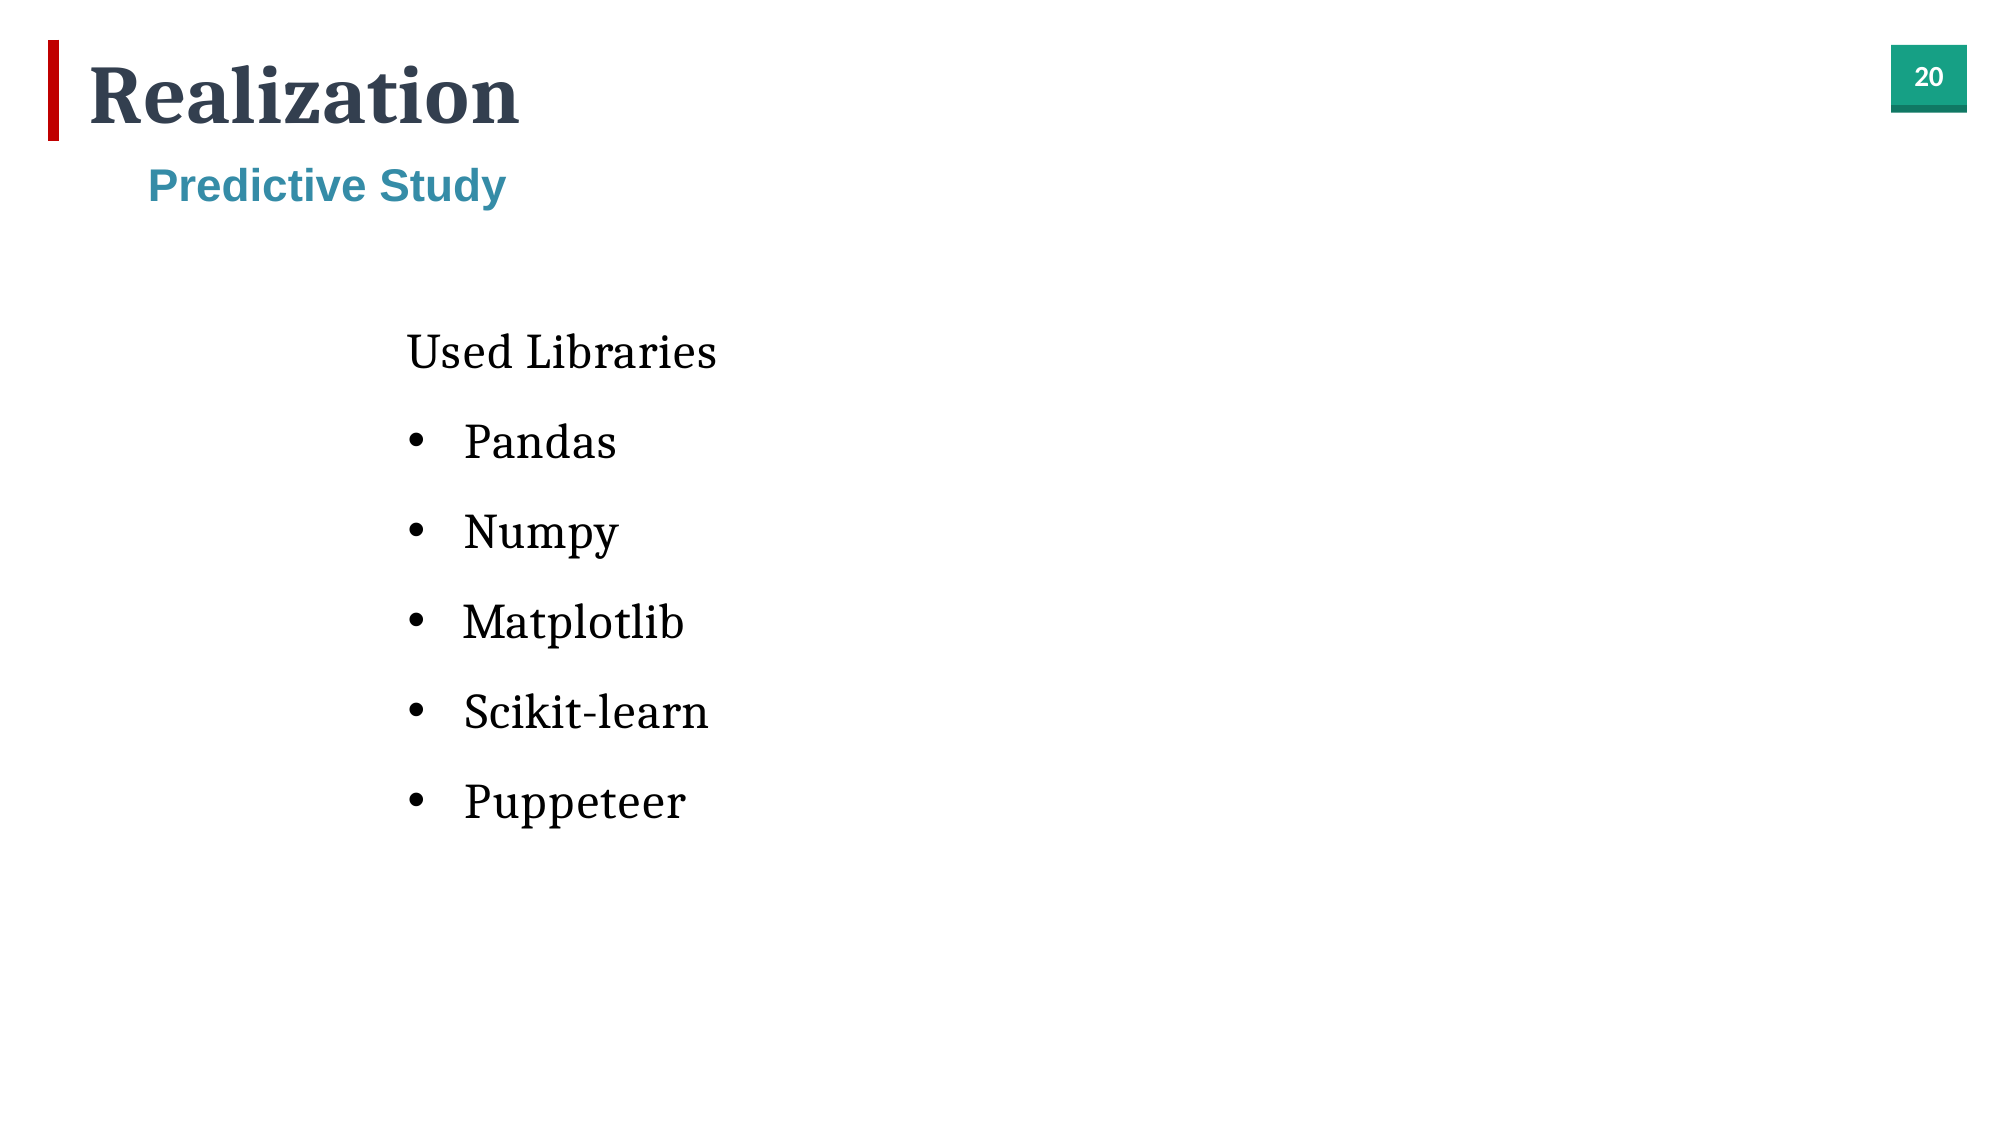

Realization
Predictive Study
Used Libraries
Pandas
Numpy
Matplotlib
Scikit-learn
Puppeteer